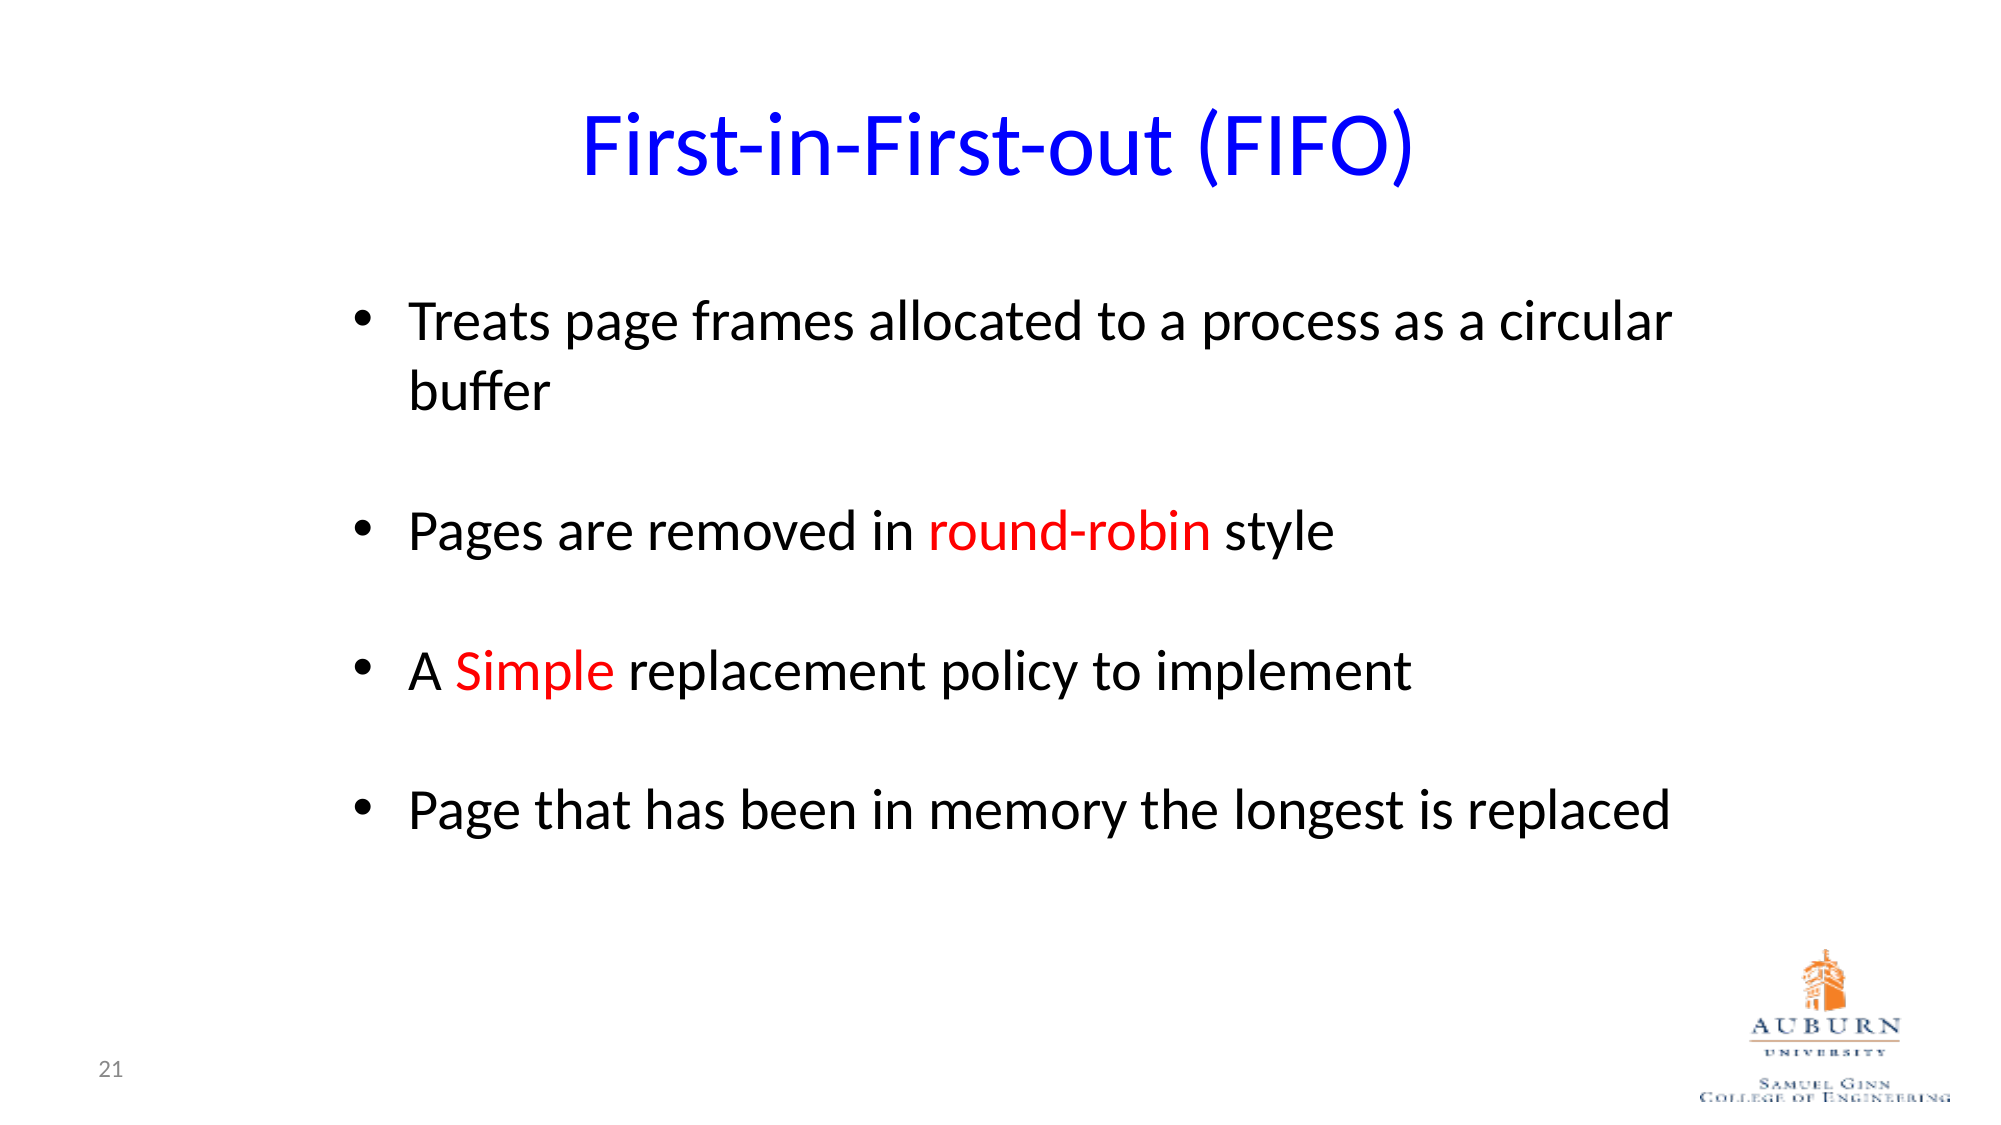

# First-in-First-out (FIFO)
Treats page frames allocated to a process as a circular buffer

Pages are removed in round-robin style

A Simple replacement policy to implement

Page that has been in memory the longest is replaced
21